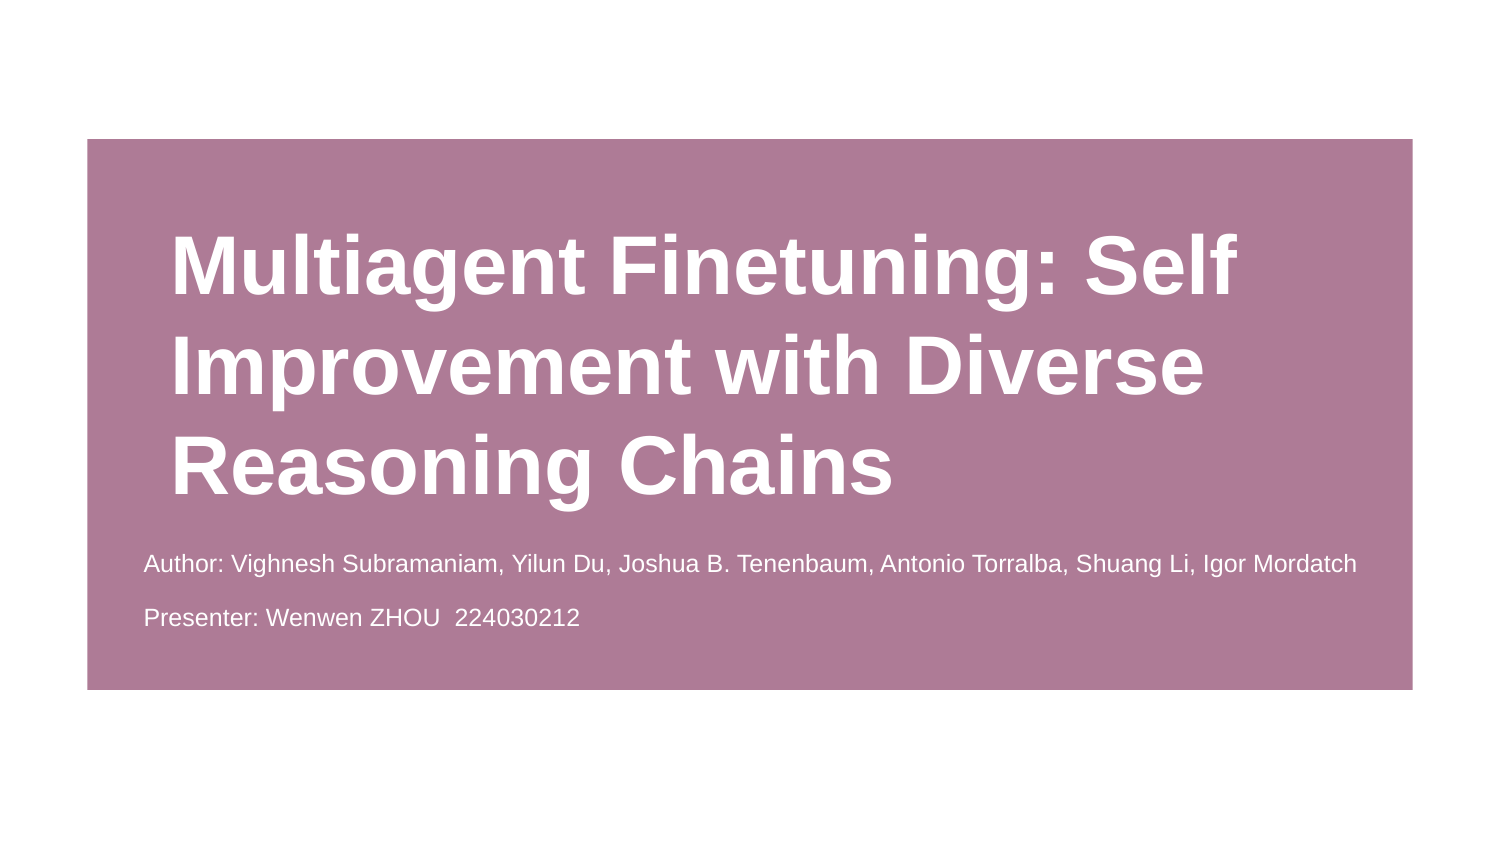

# Multiagent Finetuning: Self Improvement with Diverse Reasoning Chains
Author: Vighnesh Subramaniam, Yilun Du, Joshua B. Tenenbaum, Antonio Torralba, Shuang Li, Igor Mordatch

Presenter: Wenwen ZHOU  224030212